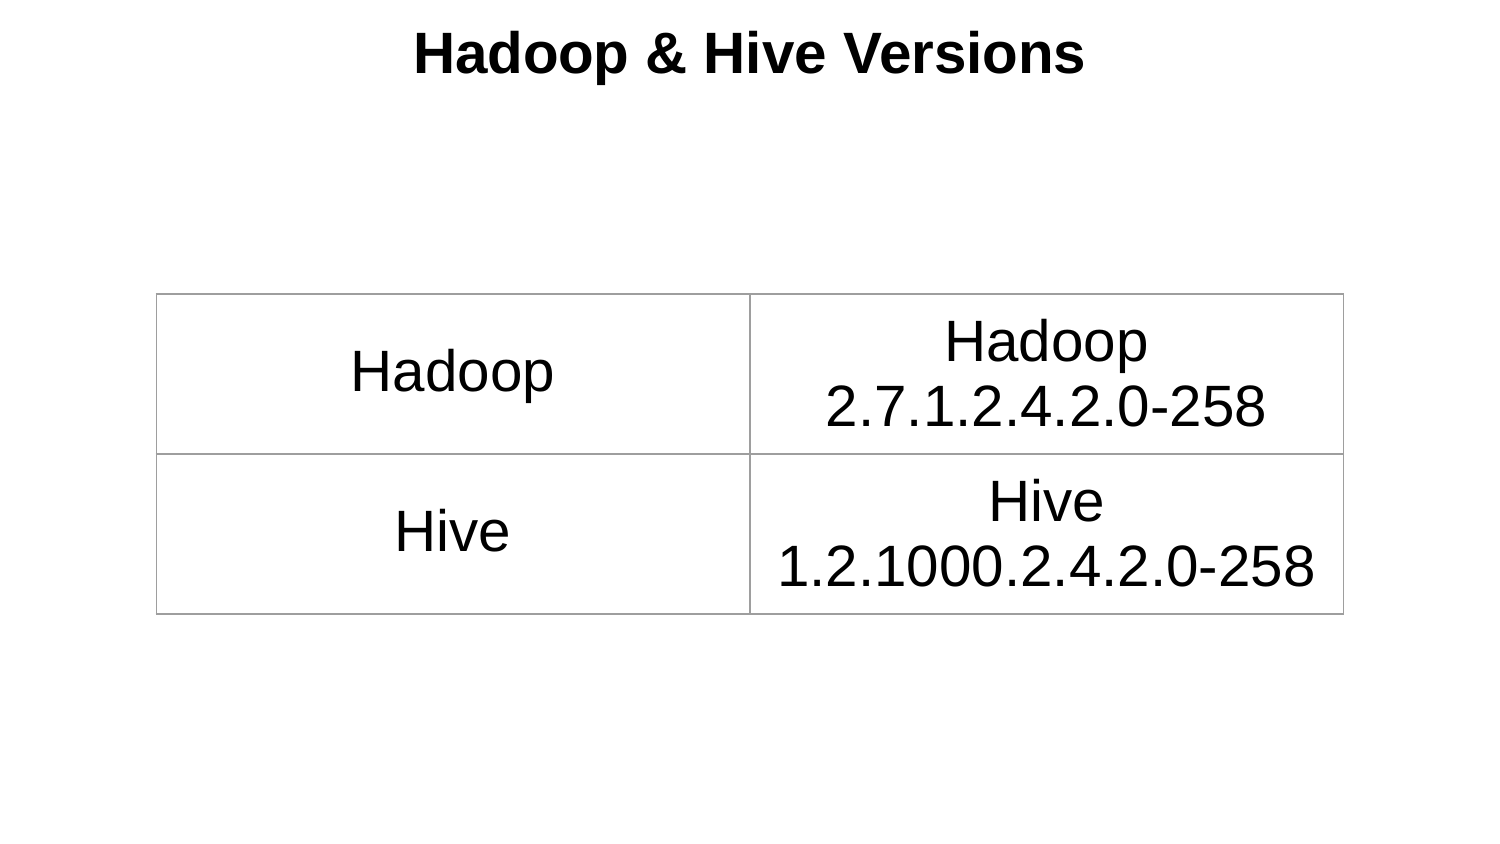

# Hadoop & Hive Versions
| Hadoop | Hadoop 2.7.1.2.4.2.0-258 |
| --- | --- |
| Hive | Hive 1.2.1000.2.4.2.0-258 |